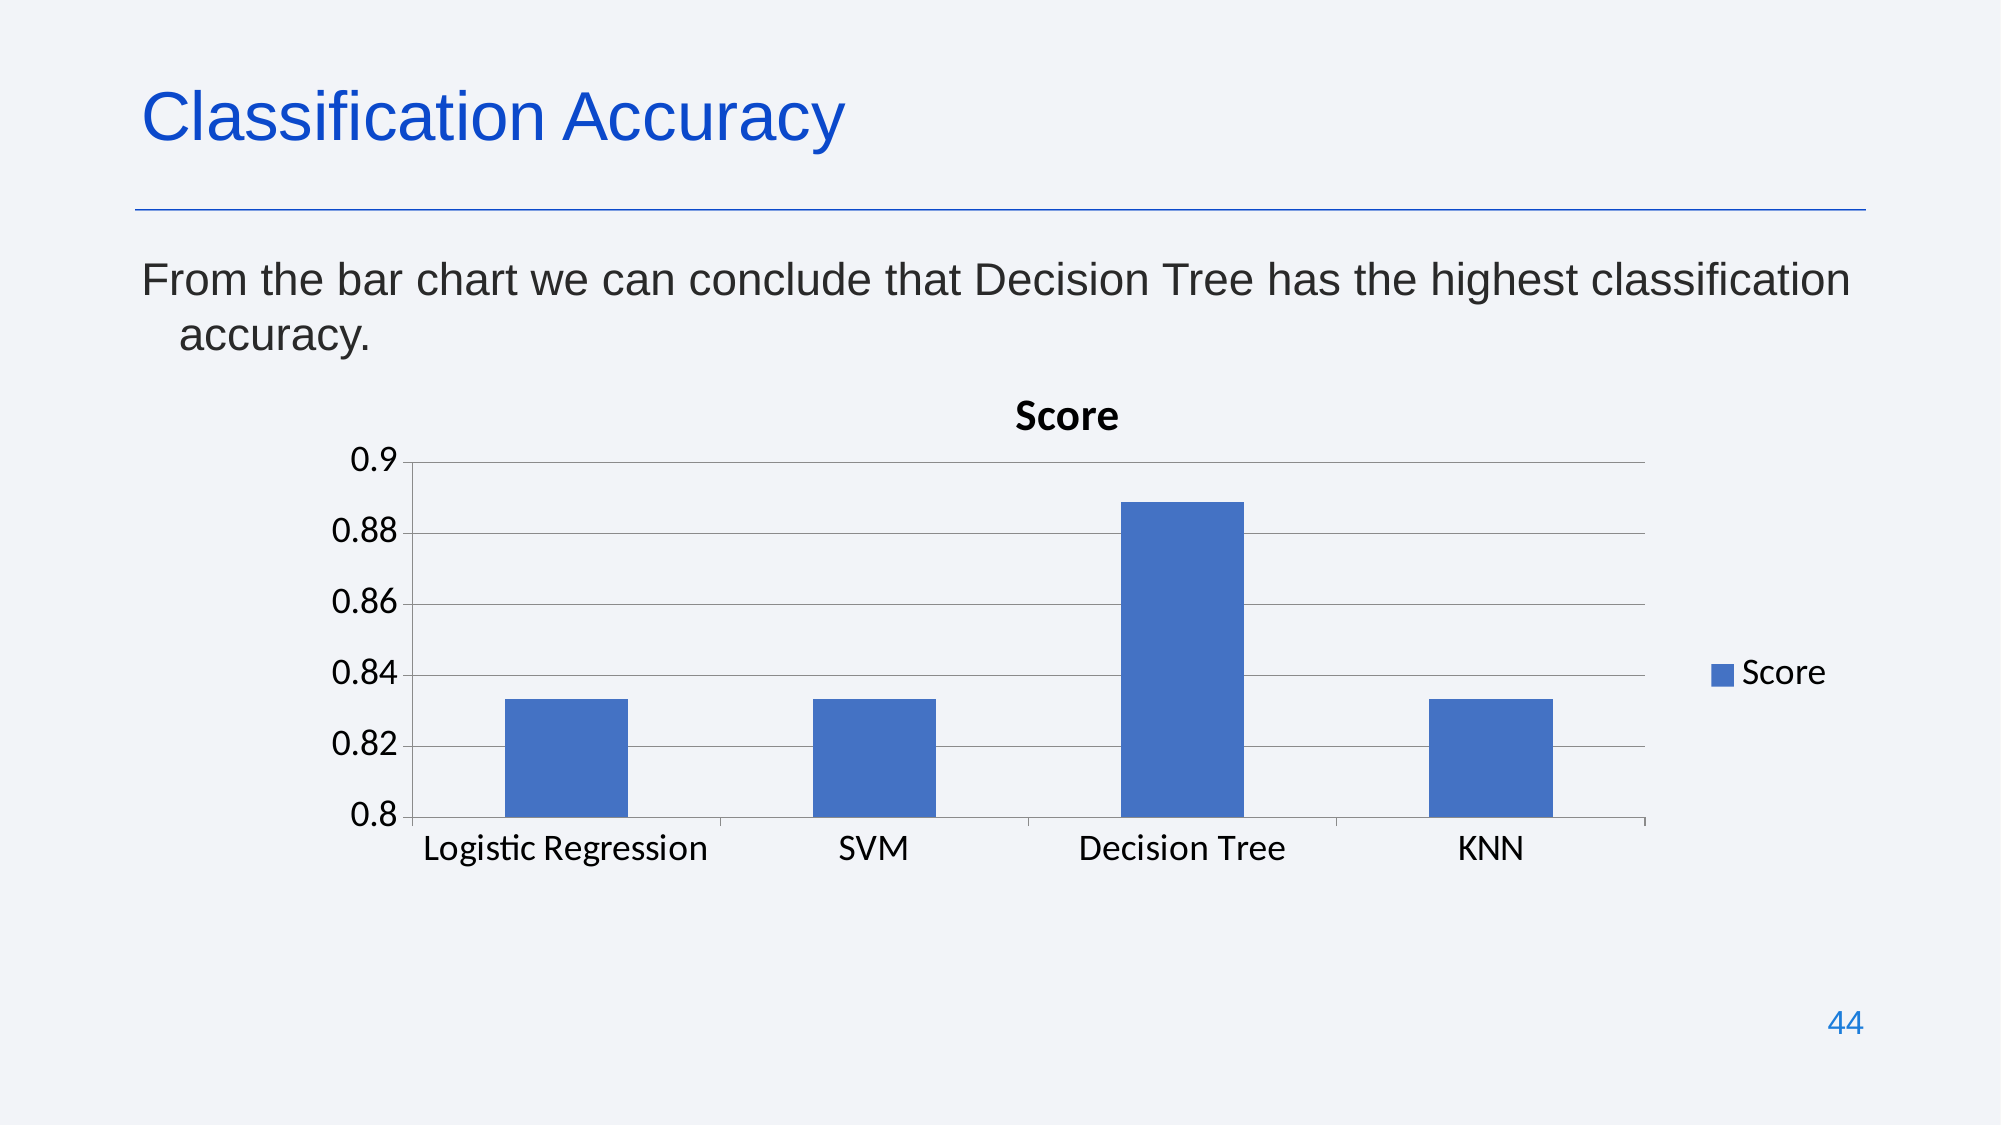

Classification Accuracy
From the bar chart we can conclude that Decision Tree has the highest classification accuracy.

### Chart:

| Category | Score |
|---|---|
| Logistic Regression | 0.83333 |
| SVM | 0.83333 |
| Decision Tree | 0.88889 |
| KNN | 0.83333 |
44